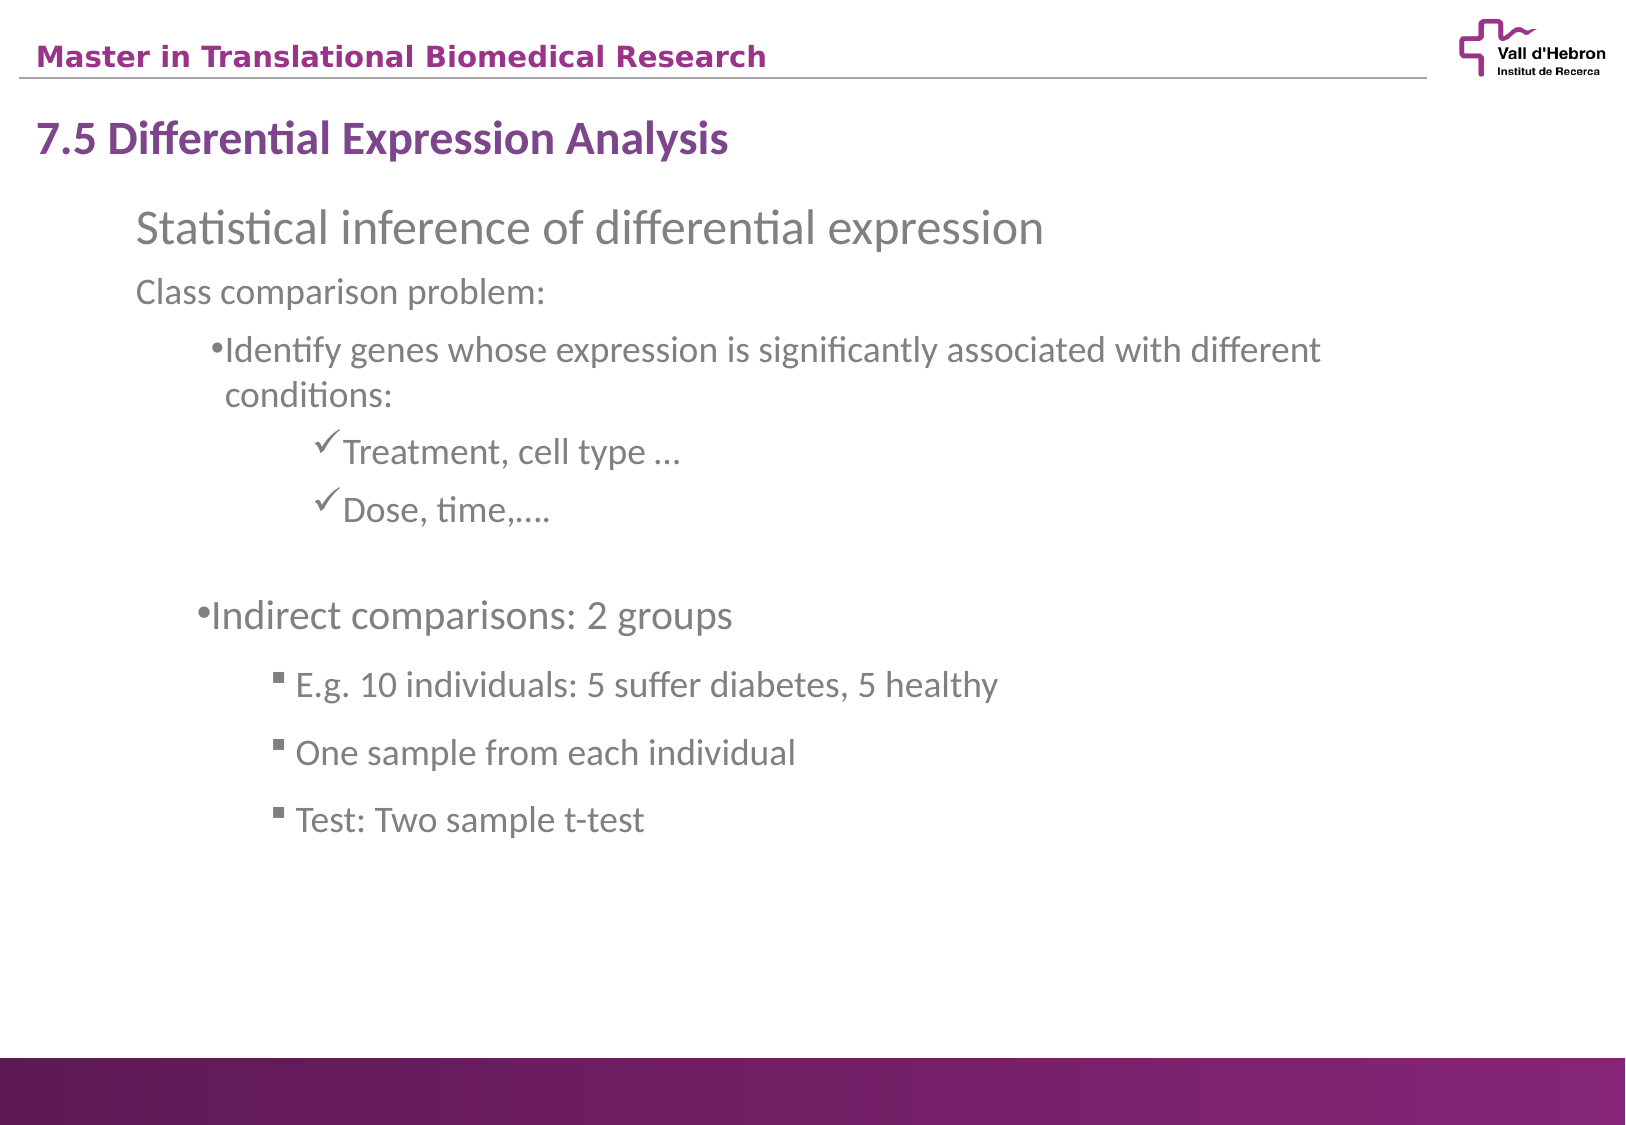

7.5 Differential Expression Analysis
Statistical inference of differential expression
Class comparison problem:
Identify genes whose expression is significantly associated with different conditions:
Treatment, cell type …
Dose, time,….

Indirect comparisons: 2 groups
 E.g. 10 individuals: 5 suffer diabetes, 5 healthy
 One sample from each individual
 Test: Two sample t-test